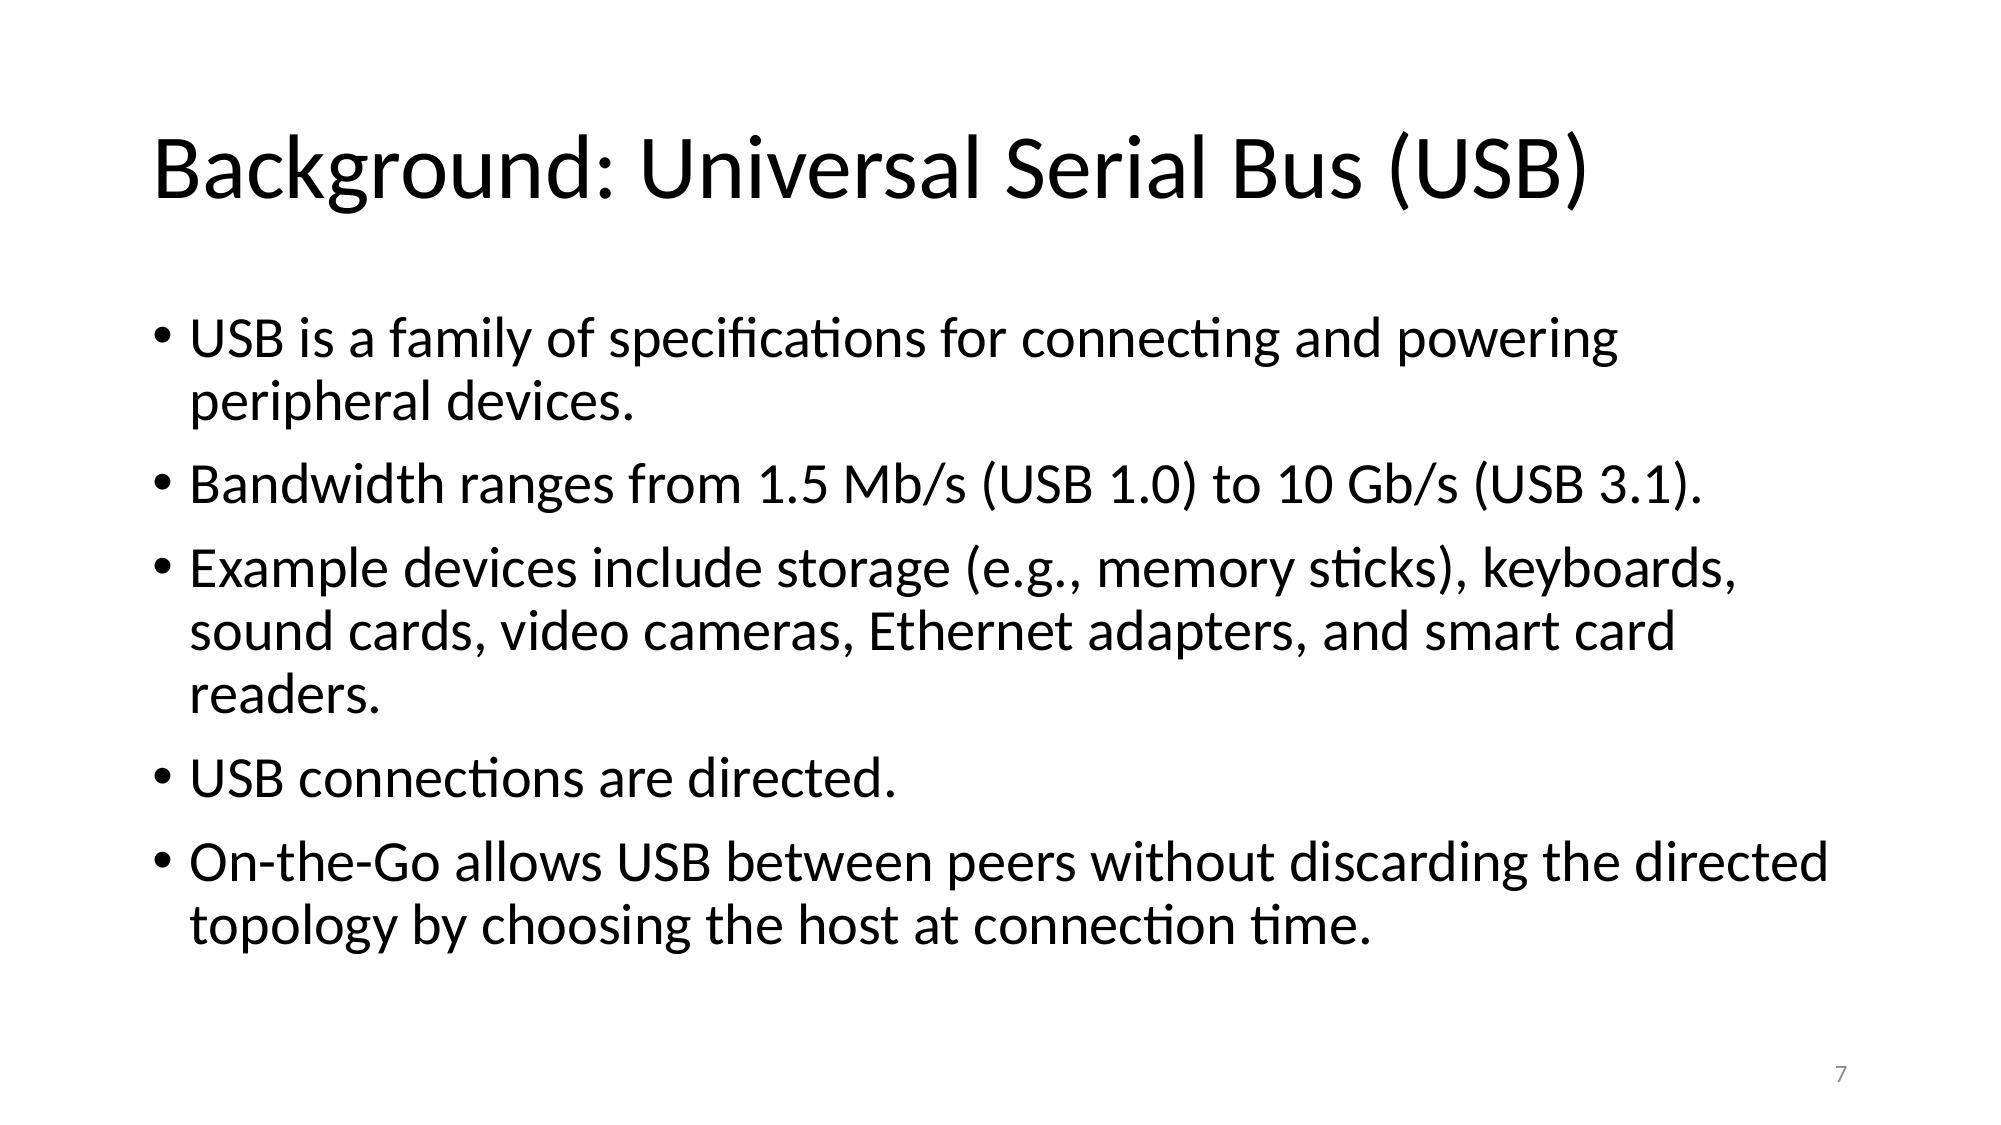

# Background: Universal Serial Bus (USB)
USB is a family of specifications for connecting and powering peripheral devices.
Bandwidth ranges from 1.5 Mb/s (USB 1.0) to 10 Gb/s (USB 3.1).
Example devices include storage (e.g., memory sticks), keyboards, sound cards, video cameras, Ethernet adapters, and smart card readers.
USB connections are directed.
On-the-Go allows USB between peers without discarding the directed topology by choosing the host at connection time.
7